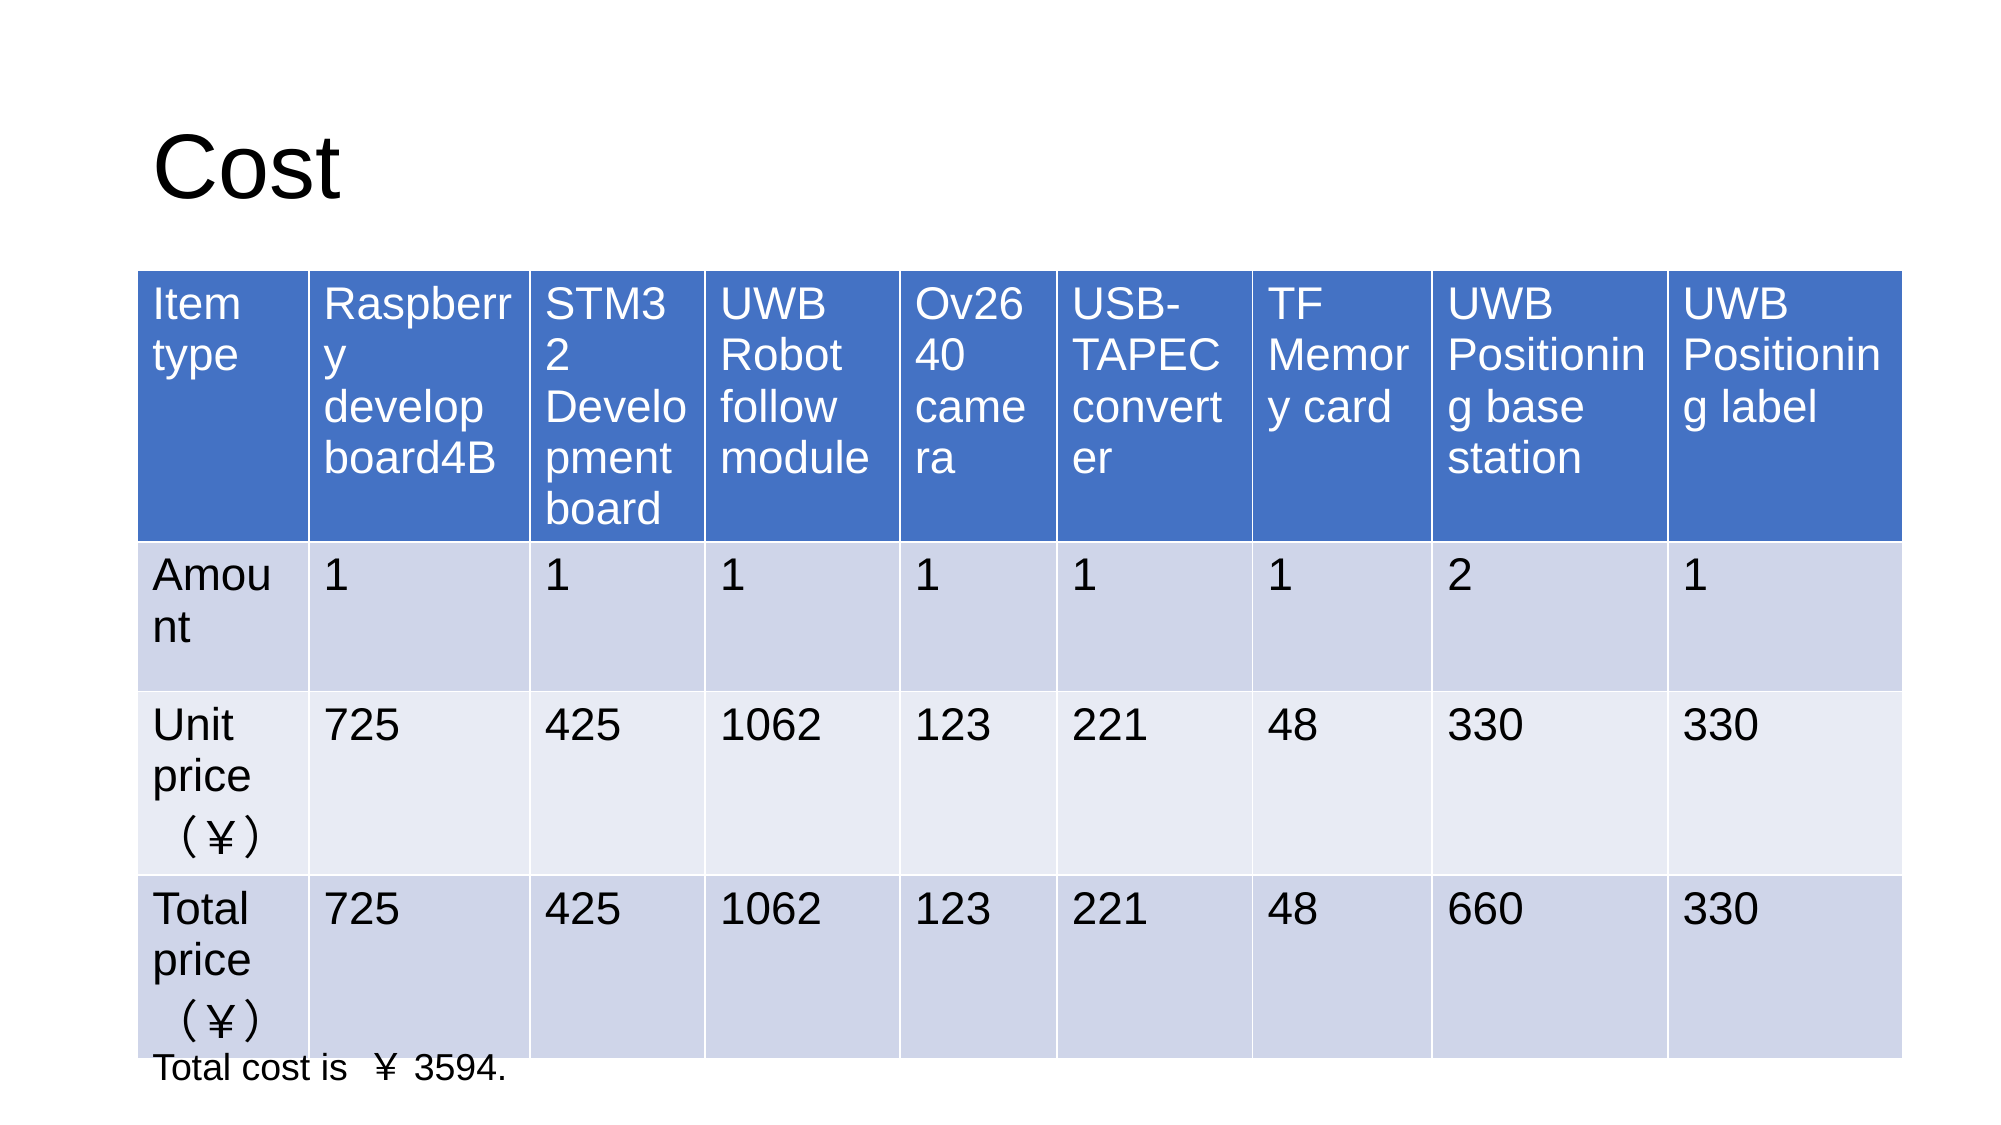

# Cost
| Item type | Raspberry develop board4B | STM32 Development board | UWB Robot follow module | Ov2640 camera | USB-TAPEC converter | TF Memory card | UWB Positioning base station | UWB Positioning label |
| --- | --- | --- | --- | --- | --- | --- | --- | --- |
| Amount | 1 | 1 | 1 | 1 | 1 | 1 | 2 | 1 |
| Unit price（￥） | 725 | 425 | 1062 | 123 | 221 | 48 | 330 | 330 |
| Total price（￥） | 725 | 425 | 1062 | 123 | 221 | 48 | 660 | 330 |
Total cost is ￥3594.